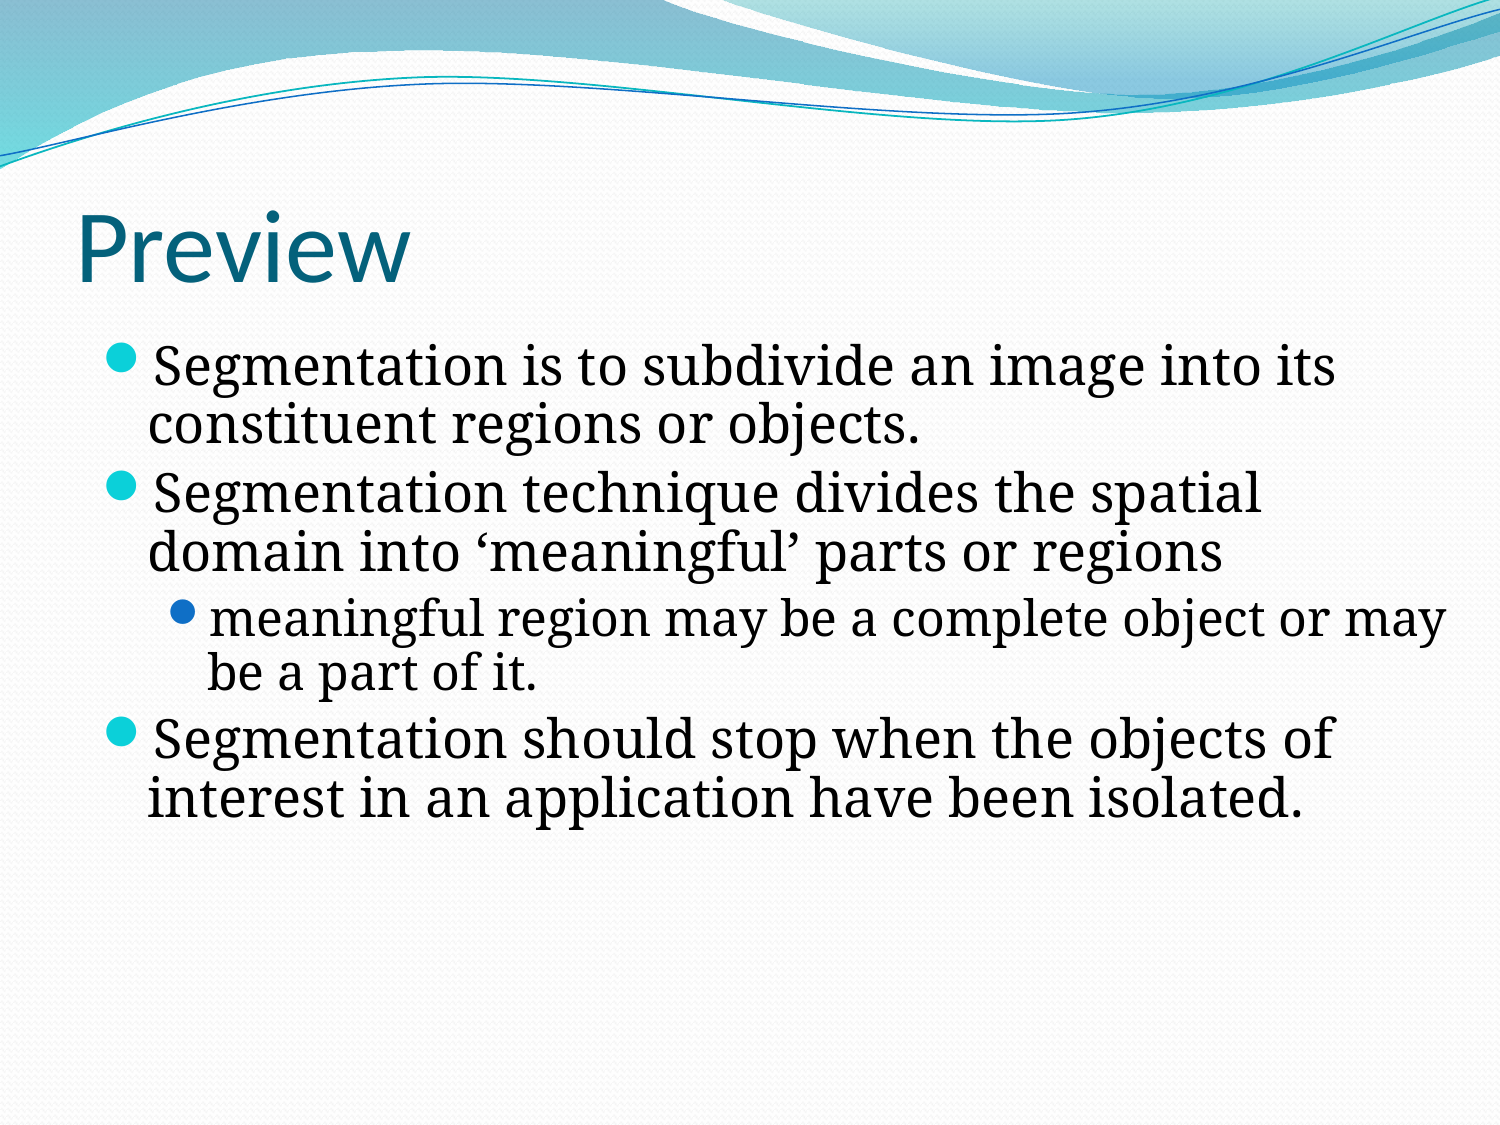

# Preview
Segmentation is to subdivide an image into its constituent regions or objects.
Segmentation technique divides the spatial domain into ‘meaningful’ parts or regions
meaningful region may be a complete object or may be a part of it.
Segmentation should stop when the objects of interest in an application have been isolated.